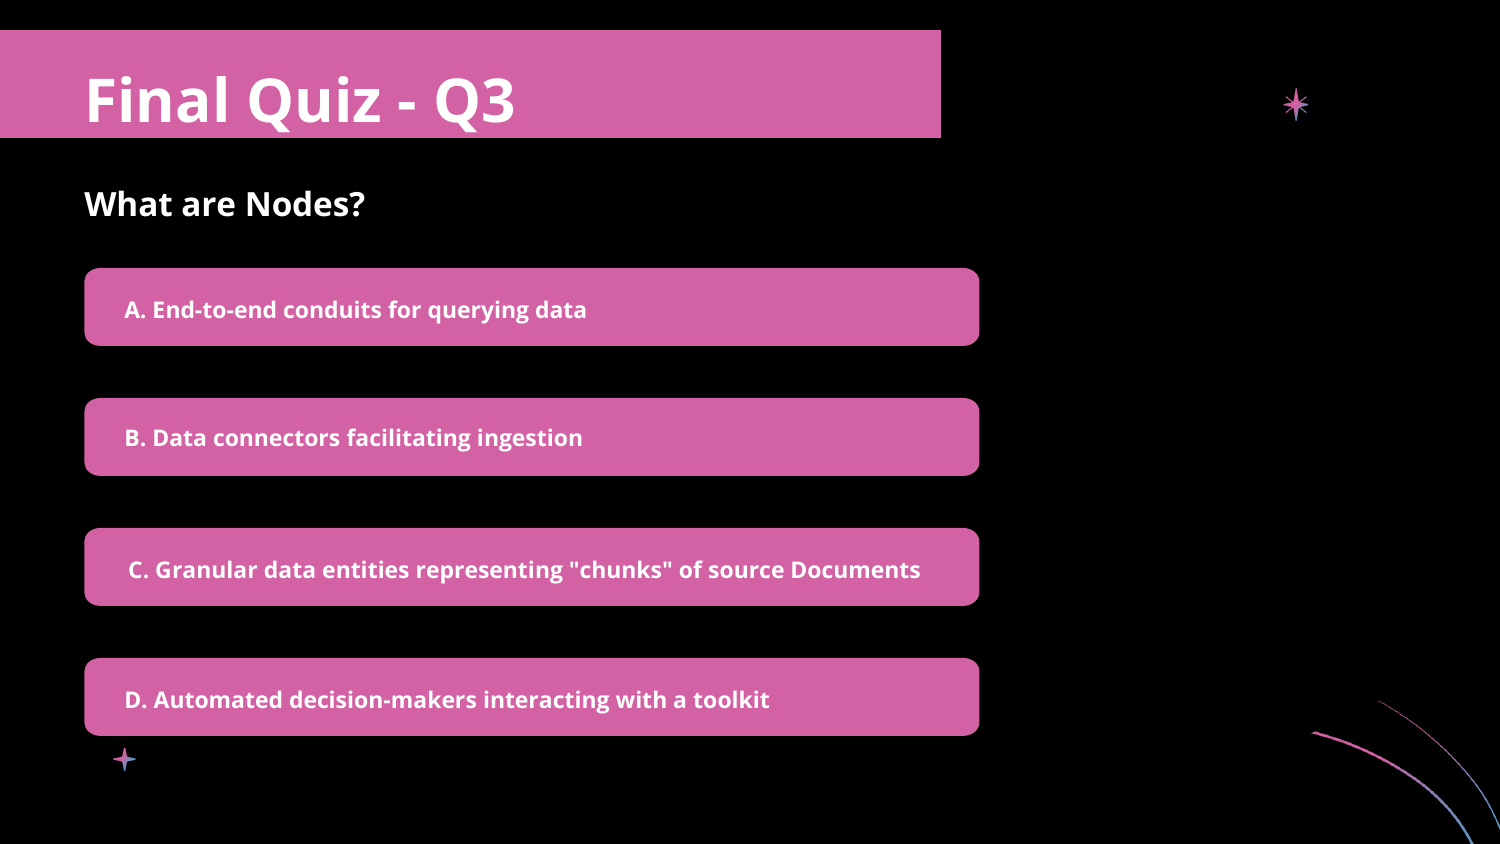

Final Quiz - Q3

What are Nodes?

A. End-to-end conduits for querying data

B. Data connectors facilitating ingestion

C. Granular data entities representing "chunks" of source Documents

D. Automated decision-makers interacting with a toolkit